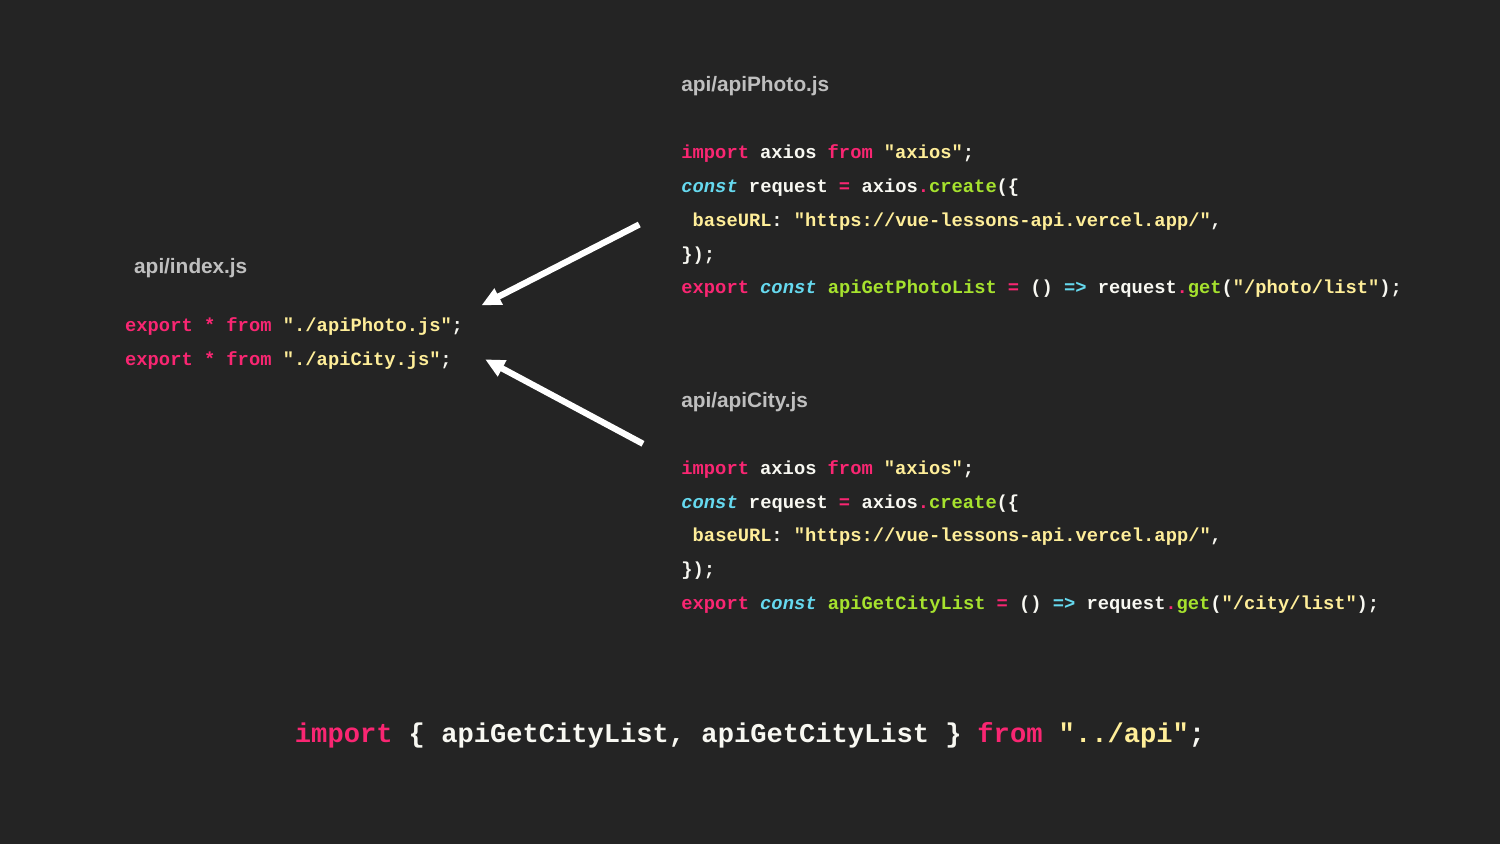

api/apiPhoto.js
import axios from "axios";
const request = axios.create({
 baseURL: "https://vue-lessons-api.vercel.app/",
});
export const apiGetPhotoList = () => request.get("/photo/list");
api/index.js
export * from "./apiPhoto.js";
export * from "./apiCity.js";
api/apiCity.js
import axios from "axios";
const request = axios.create({
 baseURL: "https://vue-lessons-api.vercel.app/",
});
export const apiGetCityList = () => request.get("/city/list");
import { apiGetCityList, apiGetCityList } from "../api";